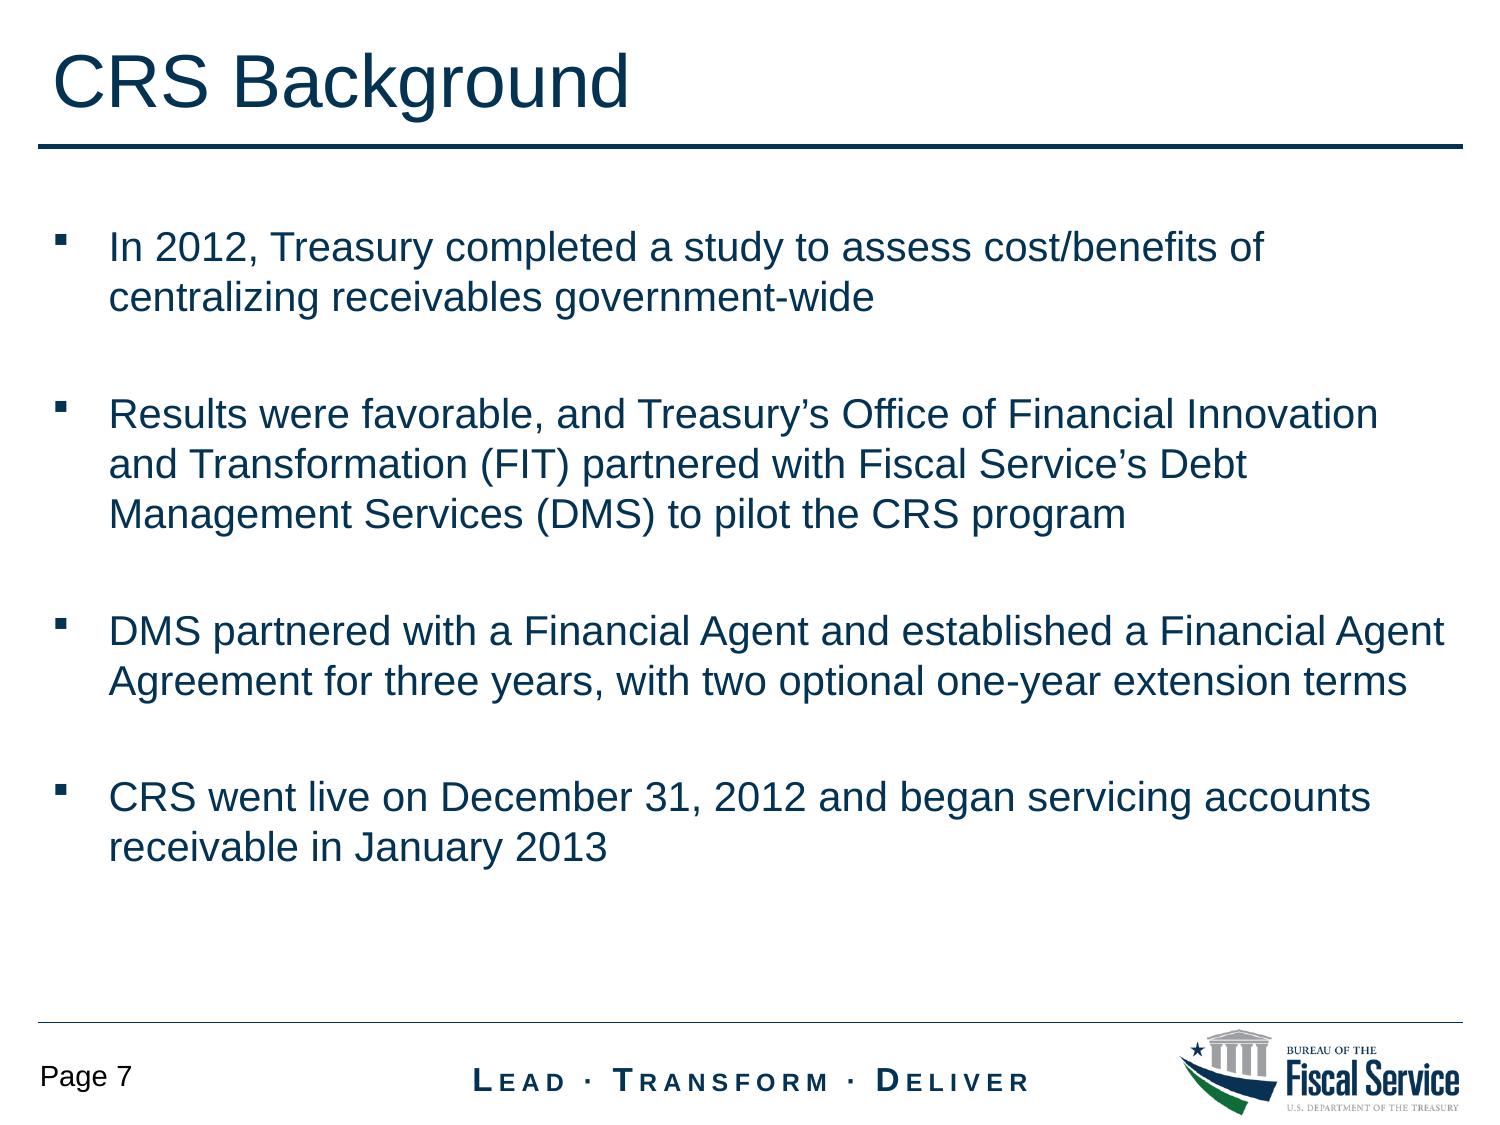

CRS Background

In 2012, Treasury completed a study to assess cost/benefits of centralizing receivables government-wide

Results were favorable, and Treasury’s Office of Financial Innovation and Transformation (FIT) partnered with Fiscal Service’s Debt Management Services (DMS) to pilot the CRS program

DMS partnered with a Financial Agent and established a Financial Agent Agreement for three years, with two optional one-year extension terms

CRS went live on December 31, 2012 and began servicing accounts receivable in January 2013